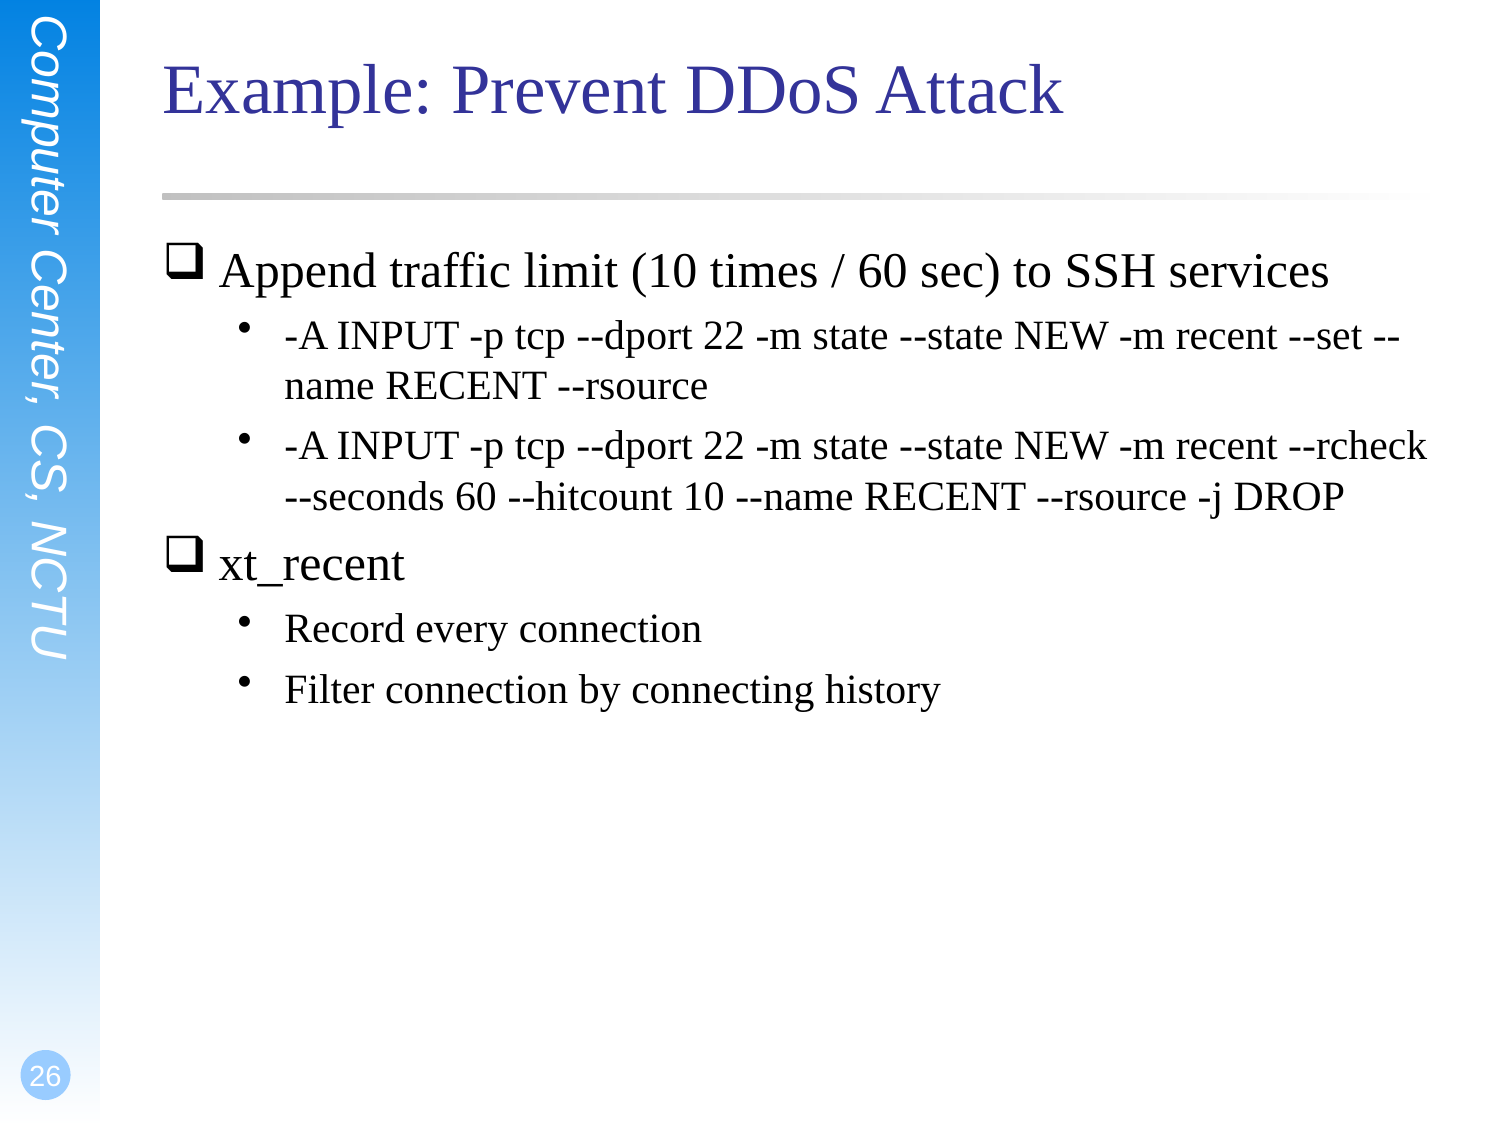

# Example: Prevent DDoS Attack
Append traffic limit (10 times / 60 sec) to SSH services
-A INPUT -p tcp --dport 22 -m state --state NEW -m recent --set --name RECENT --rsource
-A INPUT -p tcp --dport 22 -m state --state NEW -m recent --rcheck --seconds 60 --hitcount 10 --name RECENT --rsource -j DROP
xt_recent
Record every connection
Filter connection by connecting history